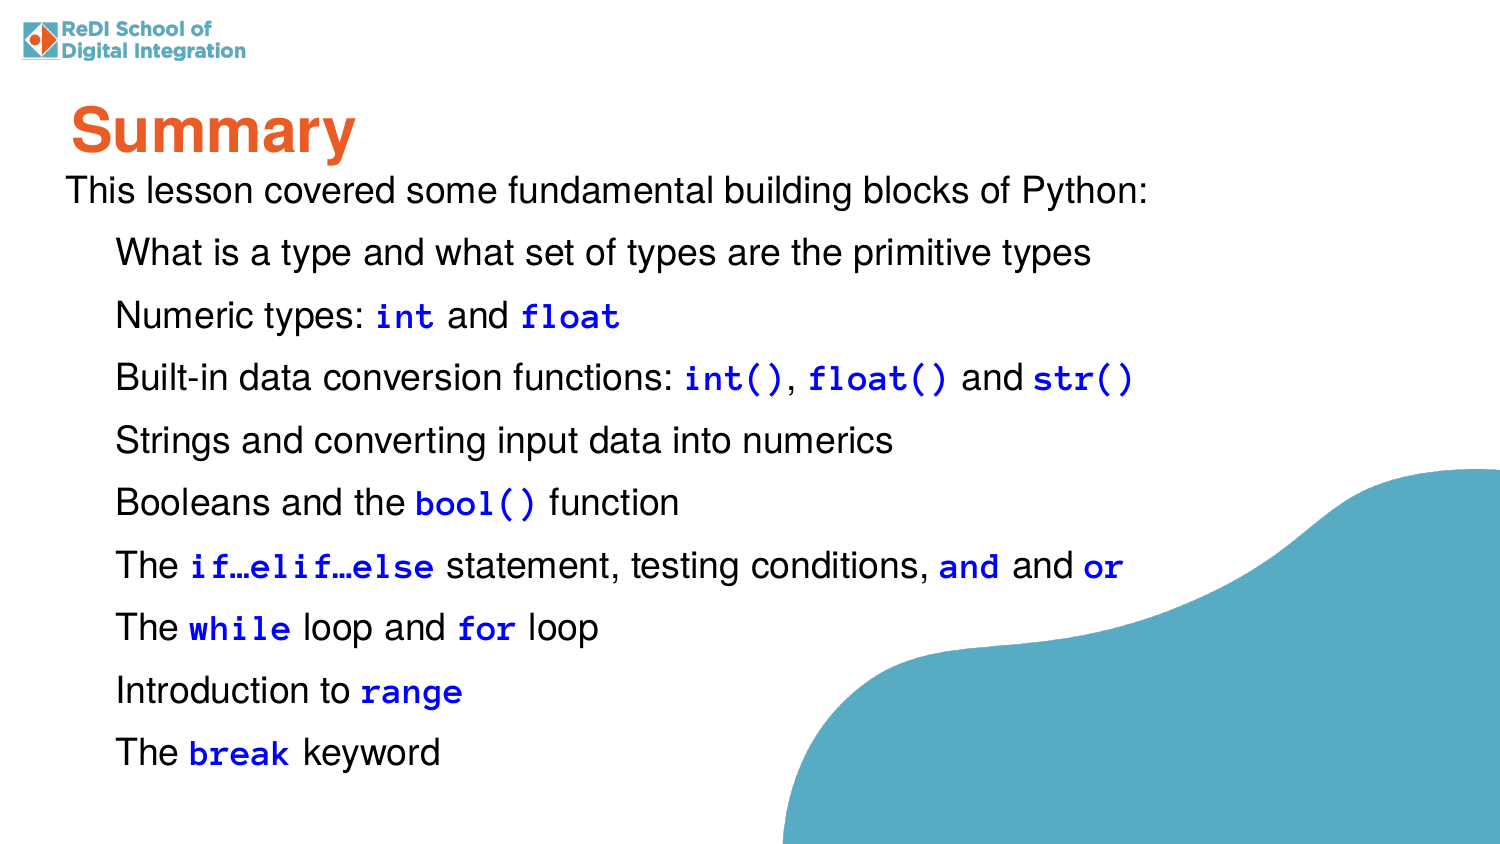

Summary
This lesson covered some fundamental building blocks of Python:
What is a type and what set of types are the primitive types
Numeric types: int and float
Built-in data conversion functions: int(), float() and str()
Strings and converting input data into numerics
Booleans and the bool() function
The if…elif…else statement, testing conditions, and and or
The while loop and for loop

Introduction to range
The break keyword